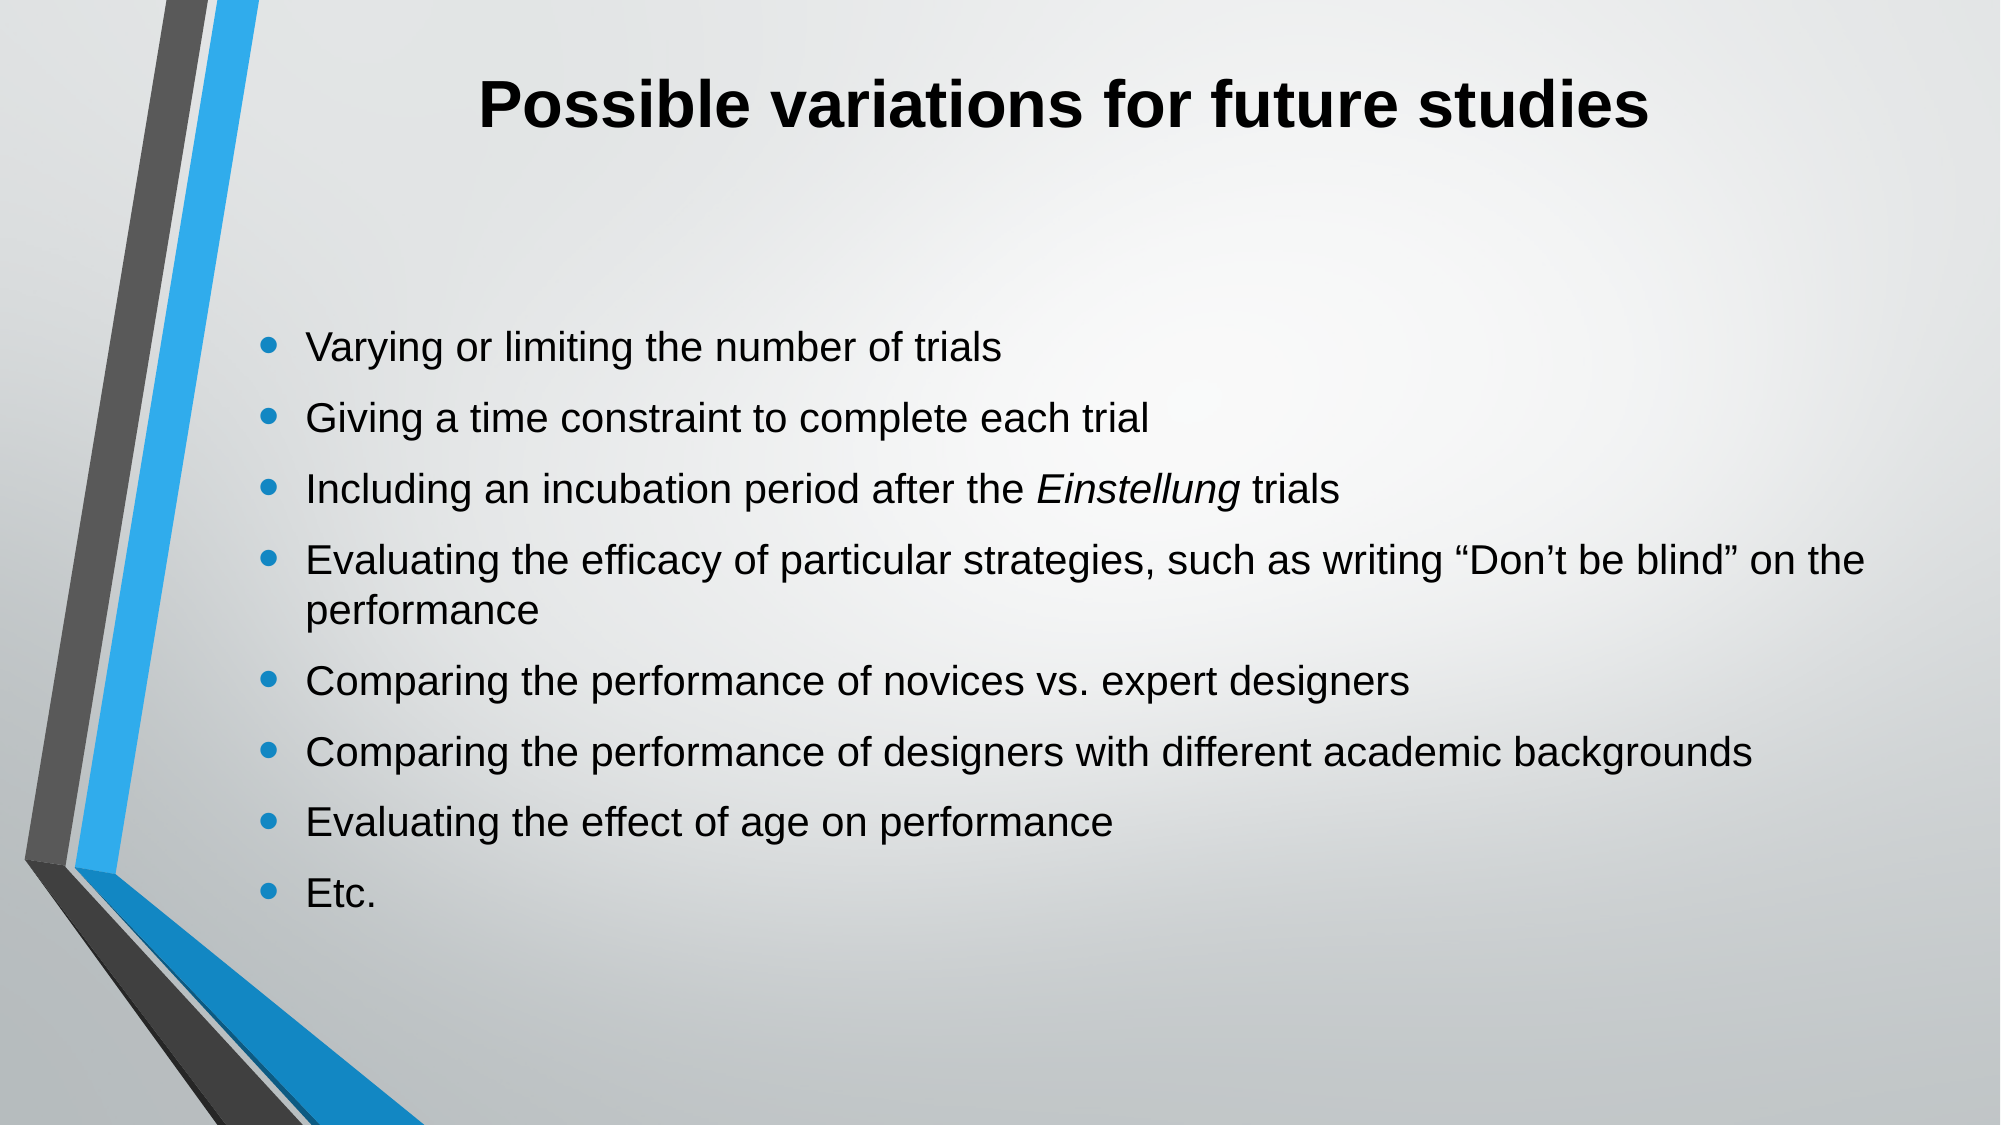

# Possible variations for future studies
Varying or limiting the number of trials
Giving a time constraint to complete each trial
Including an incubation period after the Einstellung trials
Evaluating the efficacy of particular strategies, such as writing “Don’t be blind” on the performance
Comparing the performance of novices vs. expert designers
Comparing the performance of designers with different academic backgrounds
Evaluating the effect of age on performance
Etc.